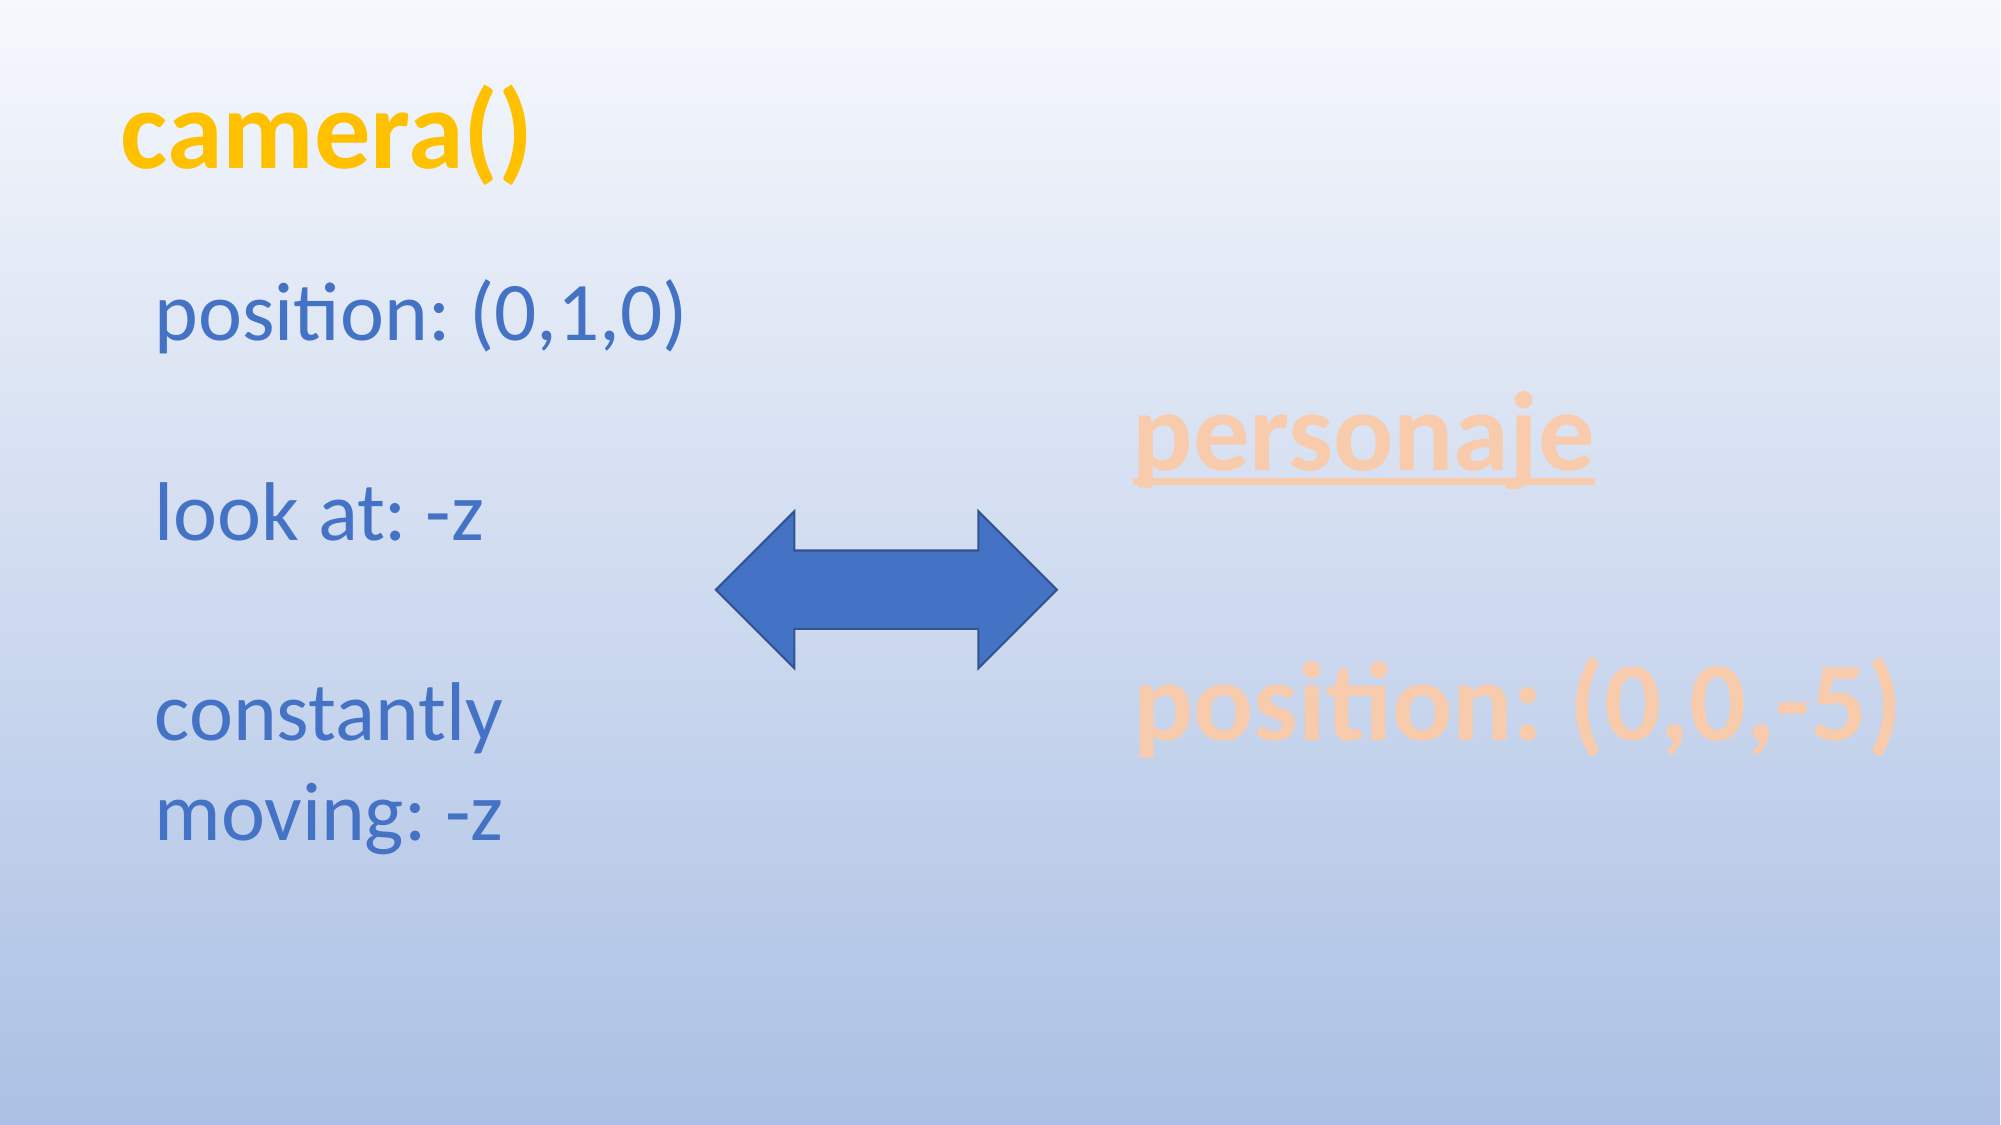

camera()
position: (0,1,0)

look at: -z

constantly
moving: -z

personaje

position: (0,0,-5)